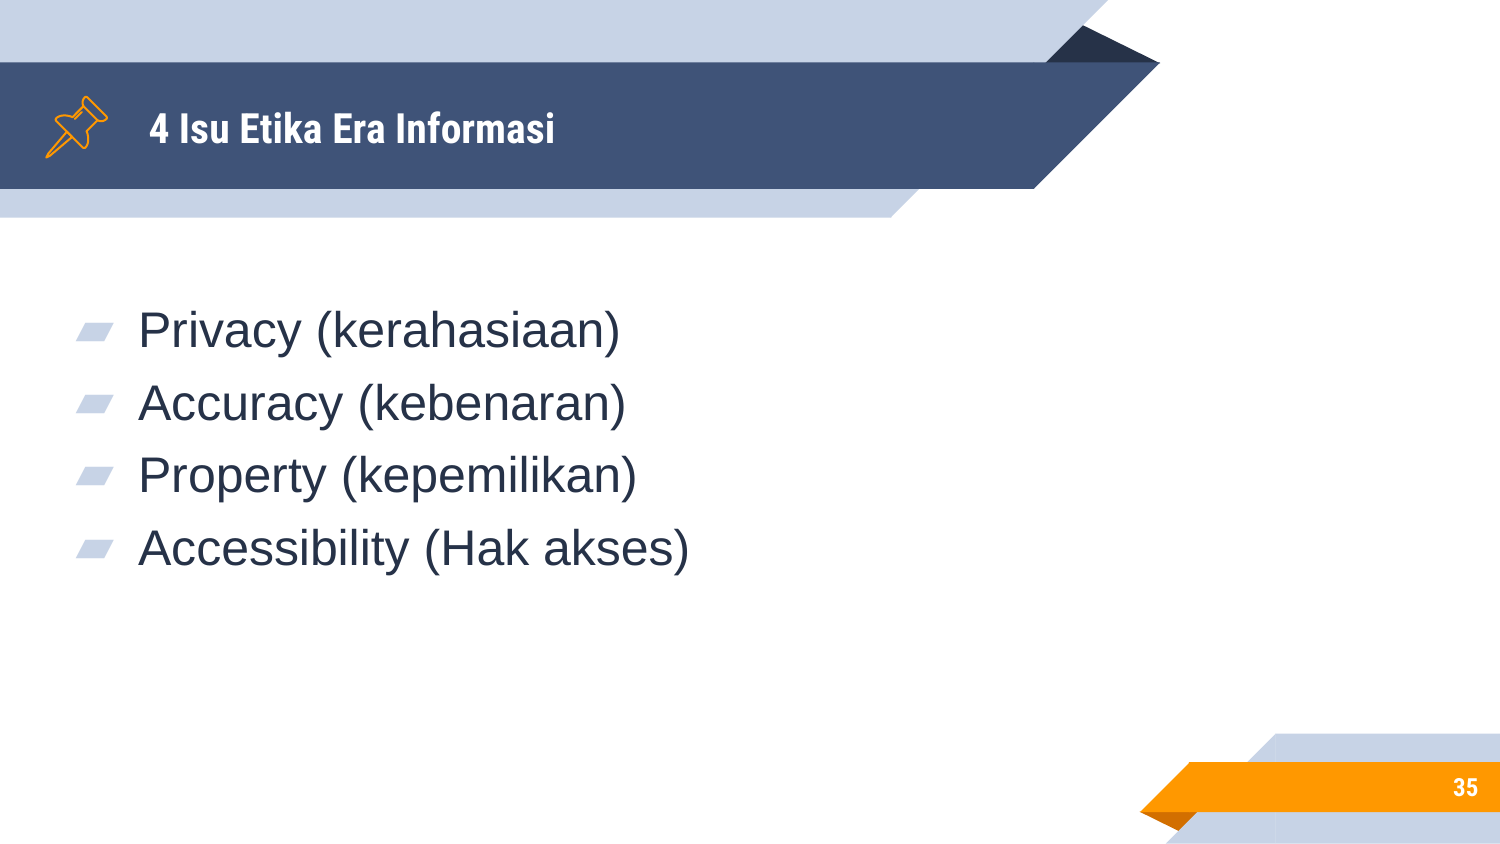

# 4 Isu Etika Era Informasi

Privacy (kerahasiaan)
Accuracy (kebenaran)
Property (kepemilikan)
Accessibility (Hak akses)

35